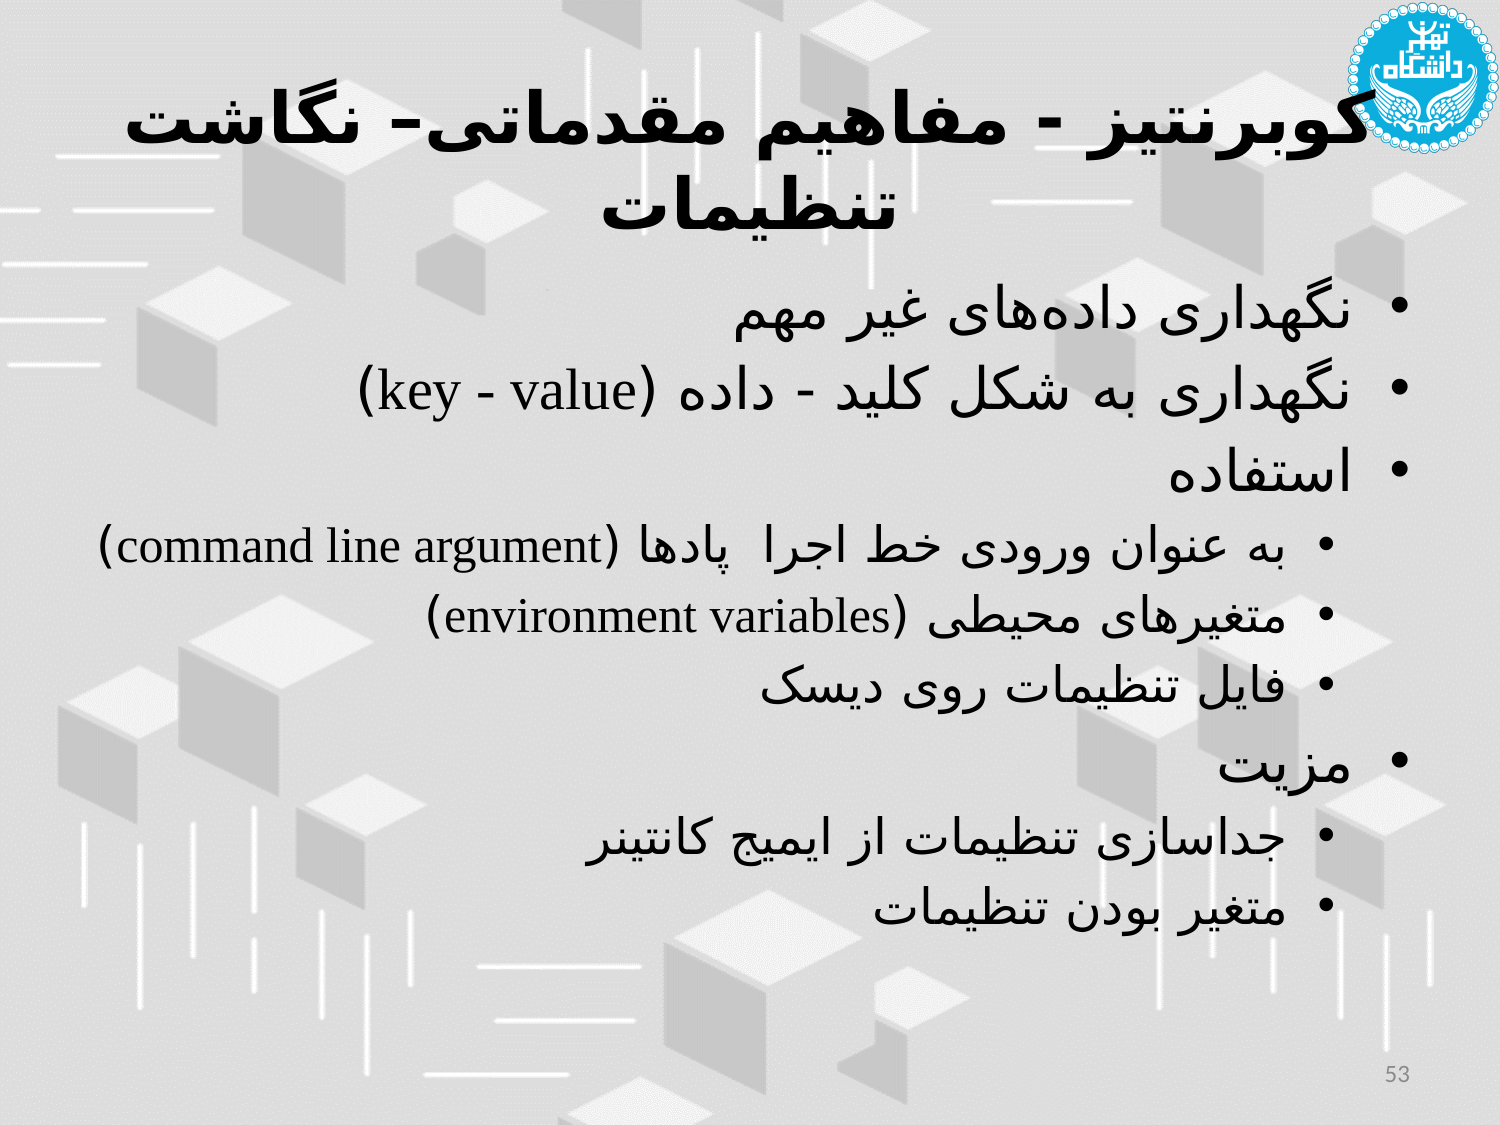

# کوبرنتیز - مفاهیم مقدماتی– نگاشت تنظیمات
نگهداری داده‌های غیر مهم
نگهداری به شکل کلید - داده (key - value)
استفاده
به عنوان ورودی خط اجرا  پادها (command line argument)
متغیرهای محیطی (environment variables)
فایل تنظیمات روی دیسک
مزیت
جداسازی تنظیمات از ایمیج کانتینر
متغیر بودن تنظیمات

53